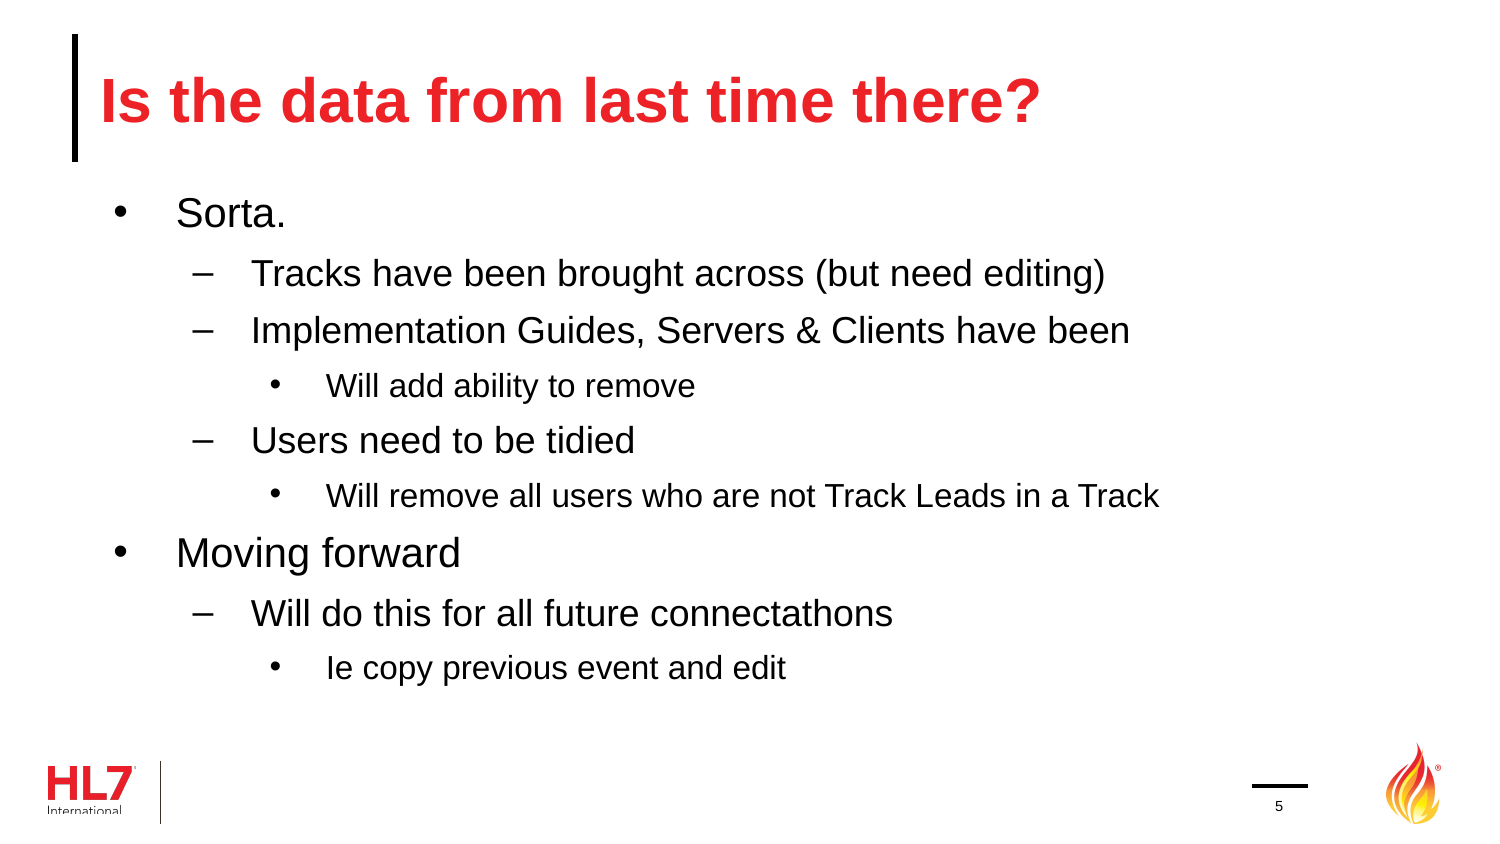

# Is the data from last time there?
Sorta.
Tracks have been brought across (but need editing)
Implementation Guides, Servers & Clients have been
Will add ability to remove
Users need to be tidied
Will remove all users who are not Track Leads in a Track
Moving forward
Will do this for all future connectathons
Ie copy previous event and edit
5